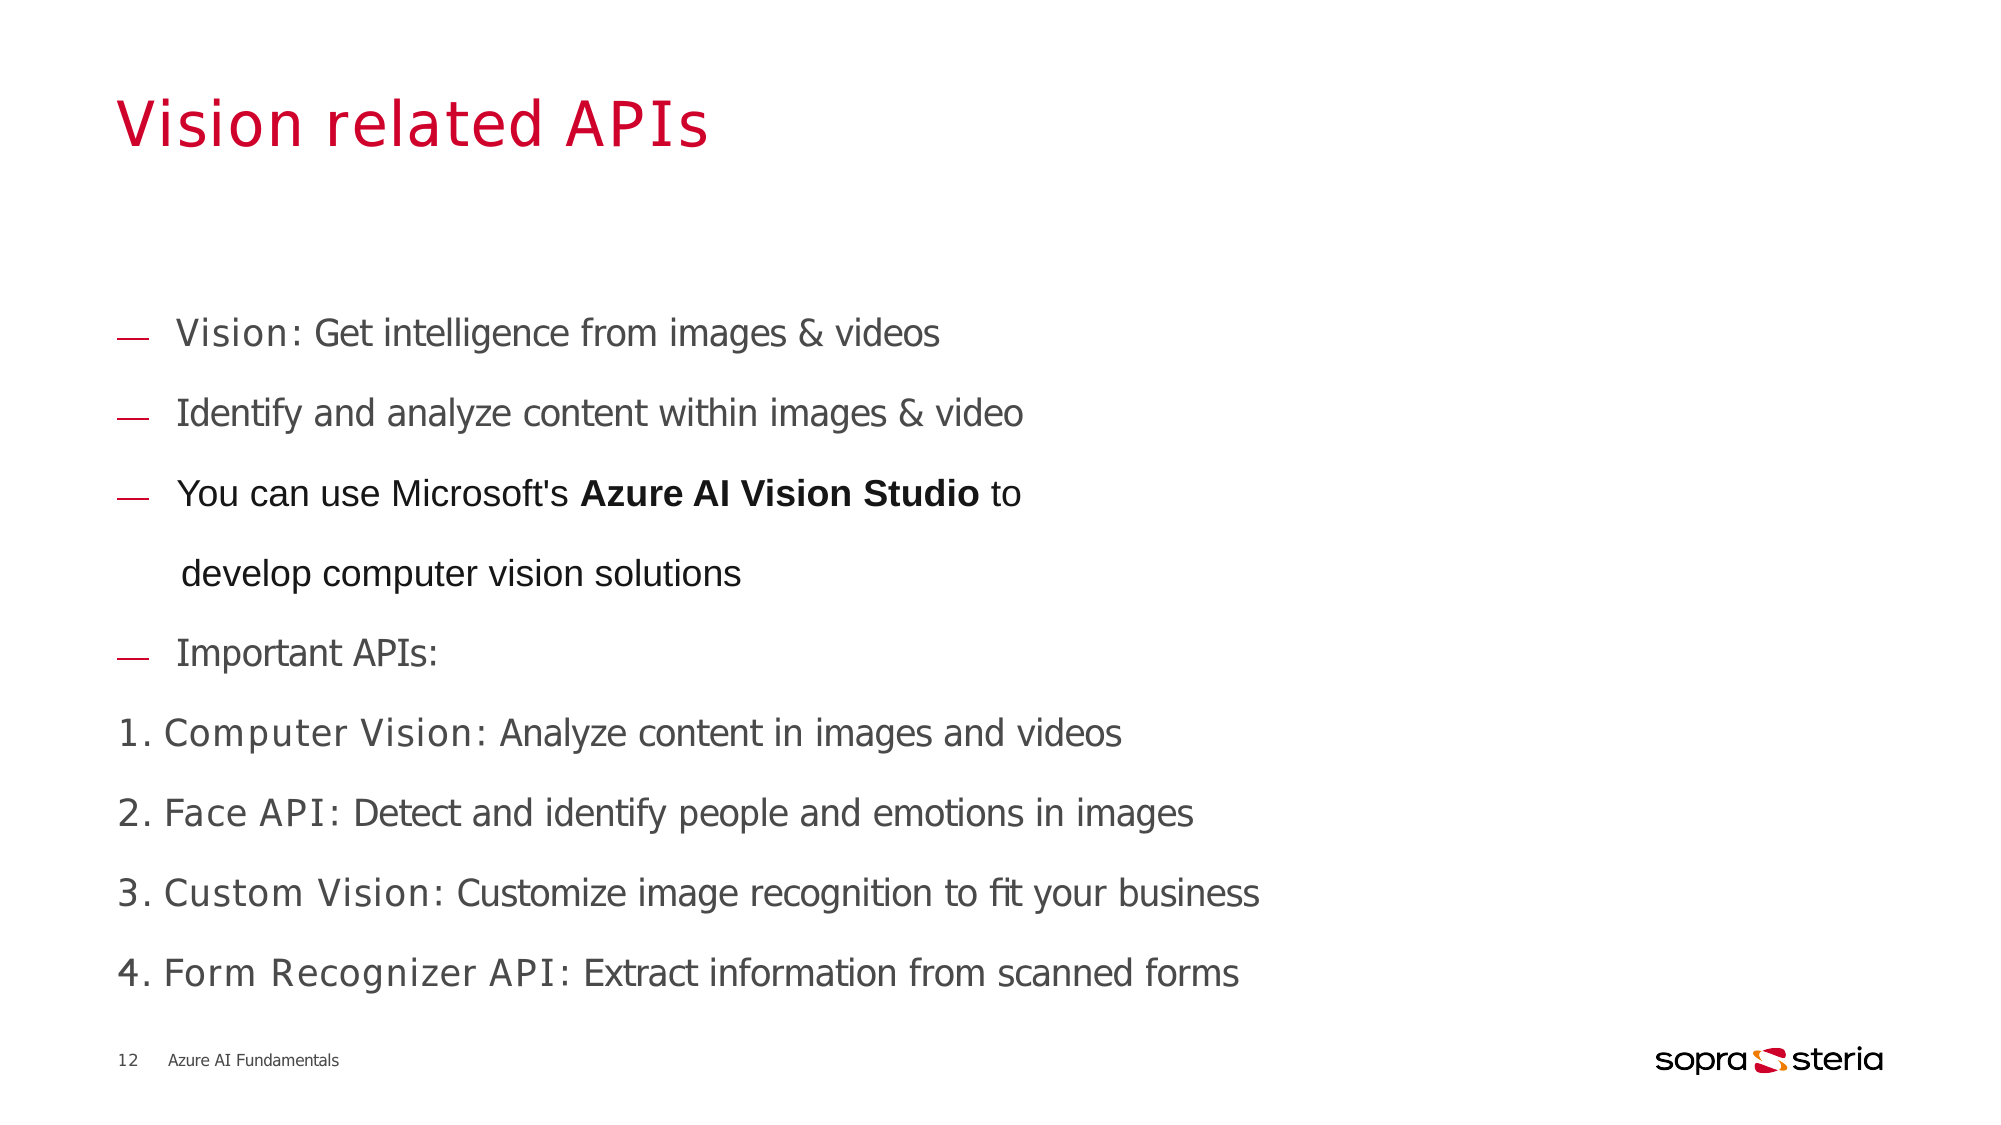

# Vision related APIs
Vision: Get intelligence from images & videos
Identify and analyze content within images & video
You can use Microsoft's Azure AI Vision Studio to
      develop computer vision solutions
Important APIs:
1. Computer Vision: Analyze content in images and videos
2. Face API: Detect and identify people and emotions in images
3. Custom Vision: Customize image recognition to fit your business
4. Form Recognizer API: Extract information from scanned forms

12
Azure AI Fundamentals